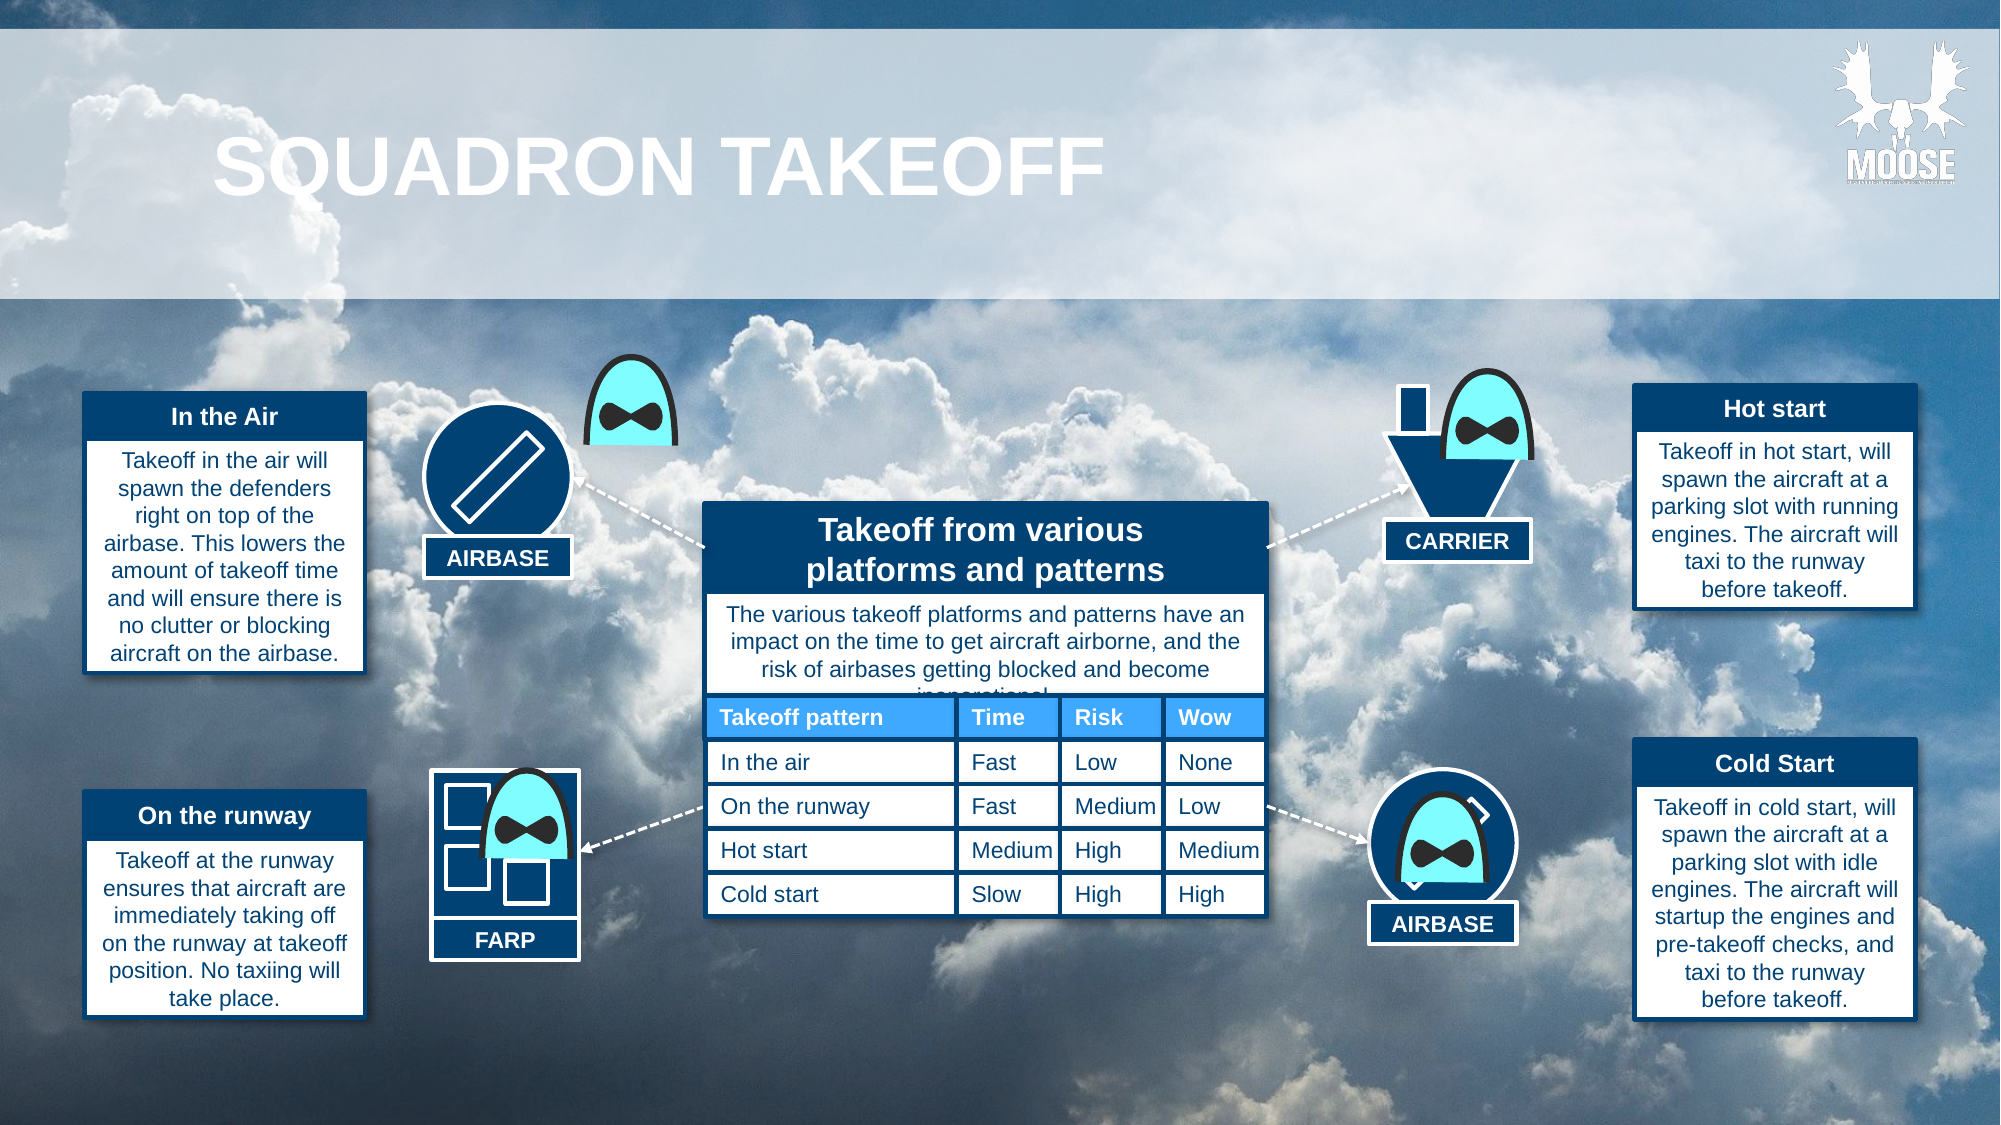

# squadron takeoff

Hot start

CARRIER
In the Air

AIRBASE
Takeoff in hot start, will spawn the aircraft at a parking slot with running engines. The aircraft will taxi to the runway before takeoff.
Takeoff in the air will spawn the defenders right on top of the airbase. This lowers the amount of takeoff time and will ensure there is no clutter or blocking aircraft on the airbase.
Takeoff from various
platforms and patterns
The various takeoff platforms and patterns have an impact on the time to get aircraft airborne, and the risk of airbases getting blocked and become inoperational.
Takeoff pattern
Time
Risk
Wow
In the air
Fast
Low
None
Cold Start

AIRBASE

FARP
On the runway
Fast
Medium
Low
Takeoff in cold start, will spawn the aircraft at a parking slot with idle engines. The aircraft will startup the engines and pre-takeoff checks, and taxi to the runway before takeoff.
On the runway

Medium
Hot start
High
Medium
Takeoff at the runway ensures that aircraft are immediately taking off on the runway at takeoff position. No taxiing will take place.
Cold start
Slow
High
High